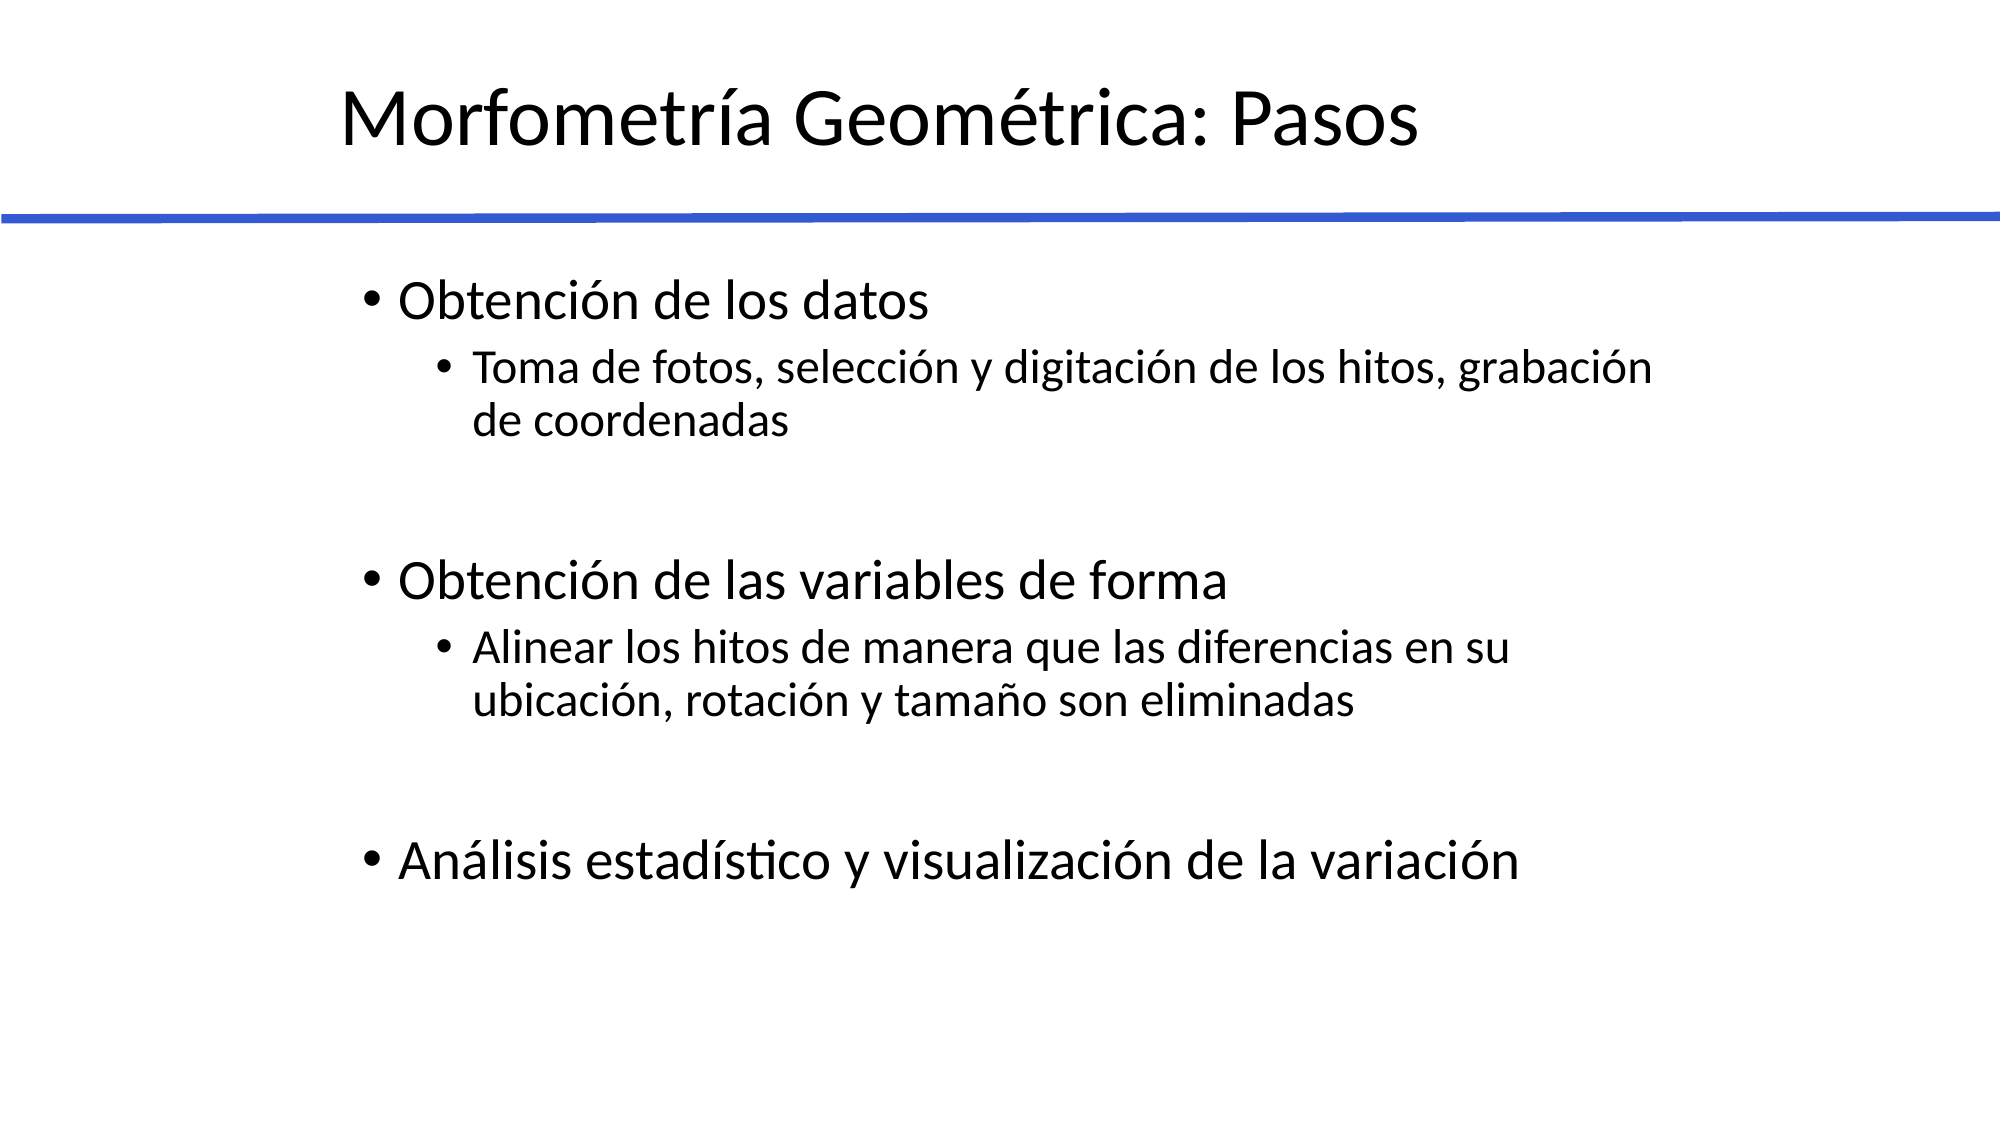

# Morfometría Geométrica: Pasos
Obtención de los datos
Toma de fotos, selección y digitación de los hitos, grabación de coordenadas

Obtención de las variables de forma
Alinear los hitos de manera que las diferencias en su ubicación, rotación y tamaño son eliminadas

Análisis estadístico y visualización de la variación